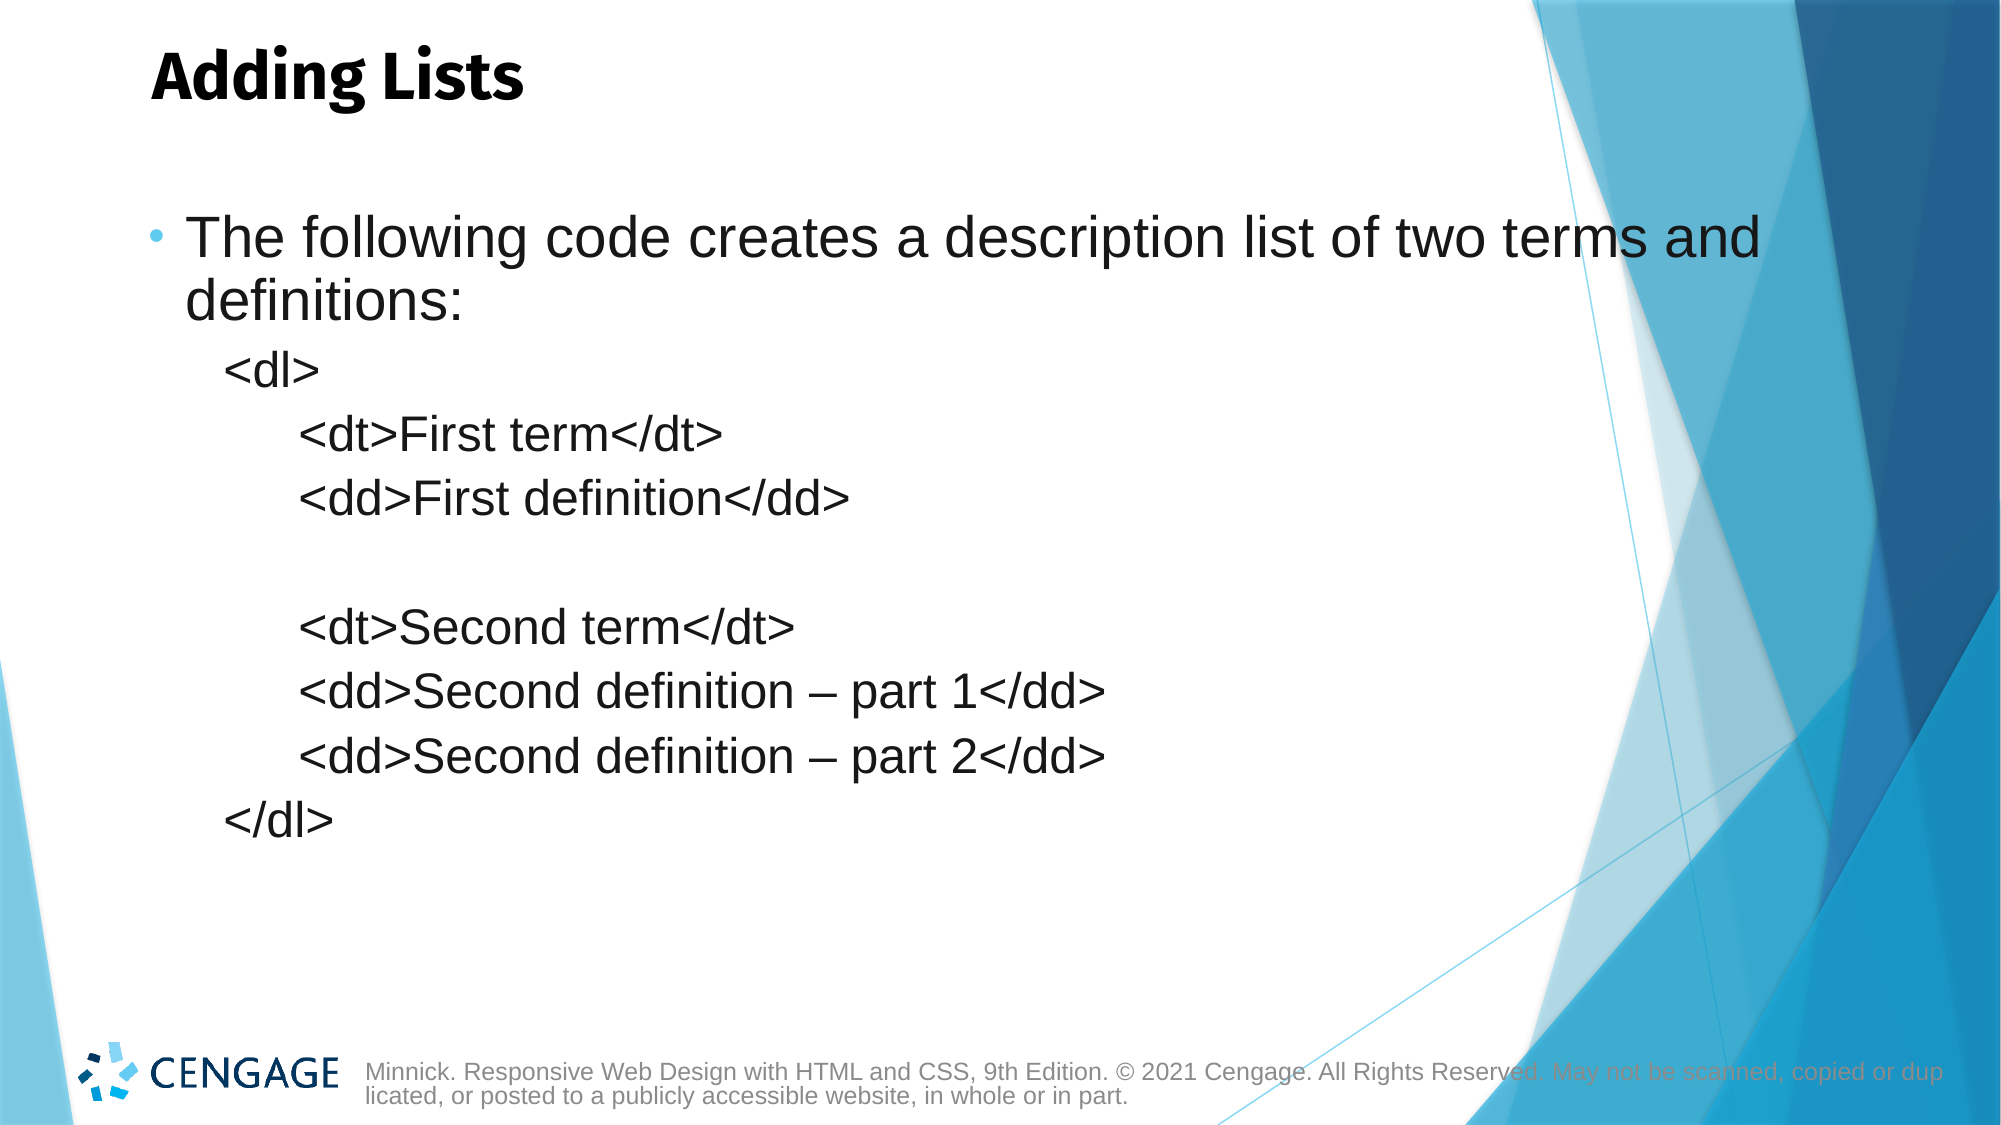

# Adding Lists
The following code creates a description list of two terms and definitions:
<dl>
<dt>First term</dt>
<dd>First definition</dd>

<dt>Second term</dt>
<dd>Second definition – part 1</dd>
<dd>Second definition – part 2</dd>
</dl>

Minnick. Responsive Web Design with HTML and CSS, 9th Edition. © 2021 Cengage. All Rights Reserved. May not be scanned, copied or duplicated, or posted to a publicly accessible website, in whole or in part.